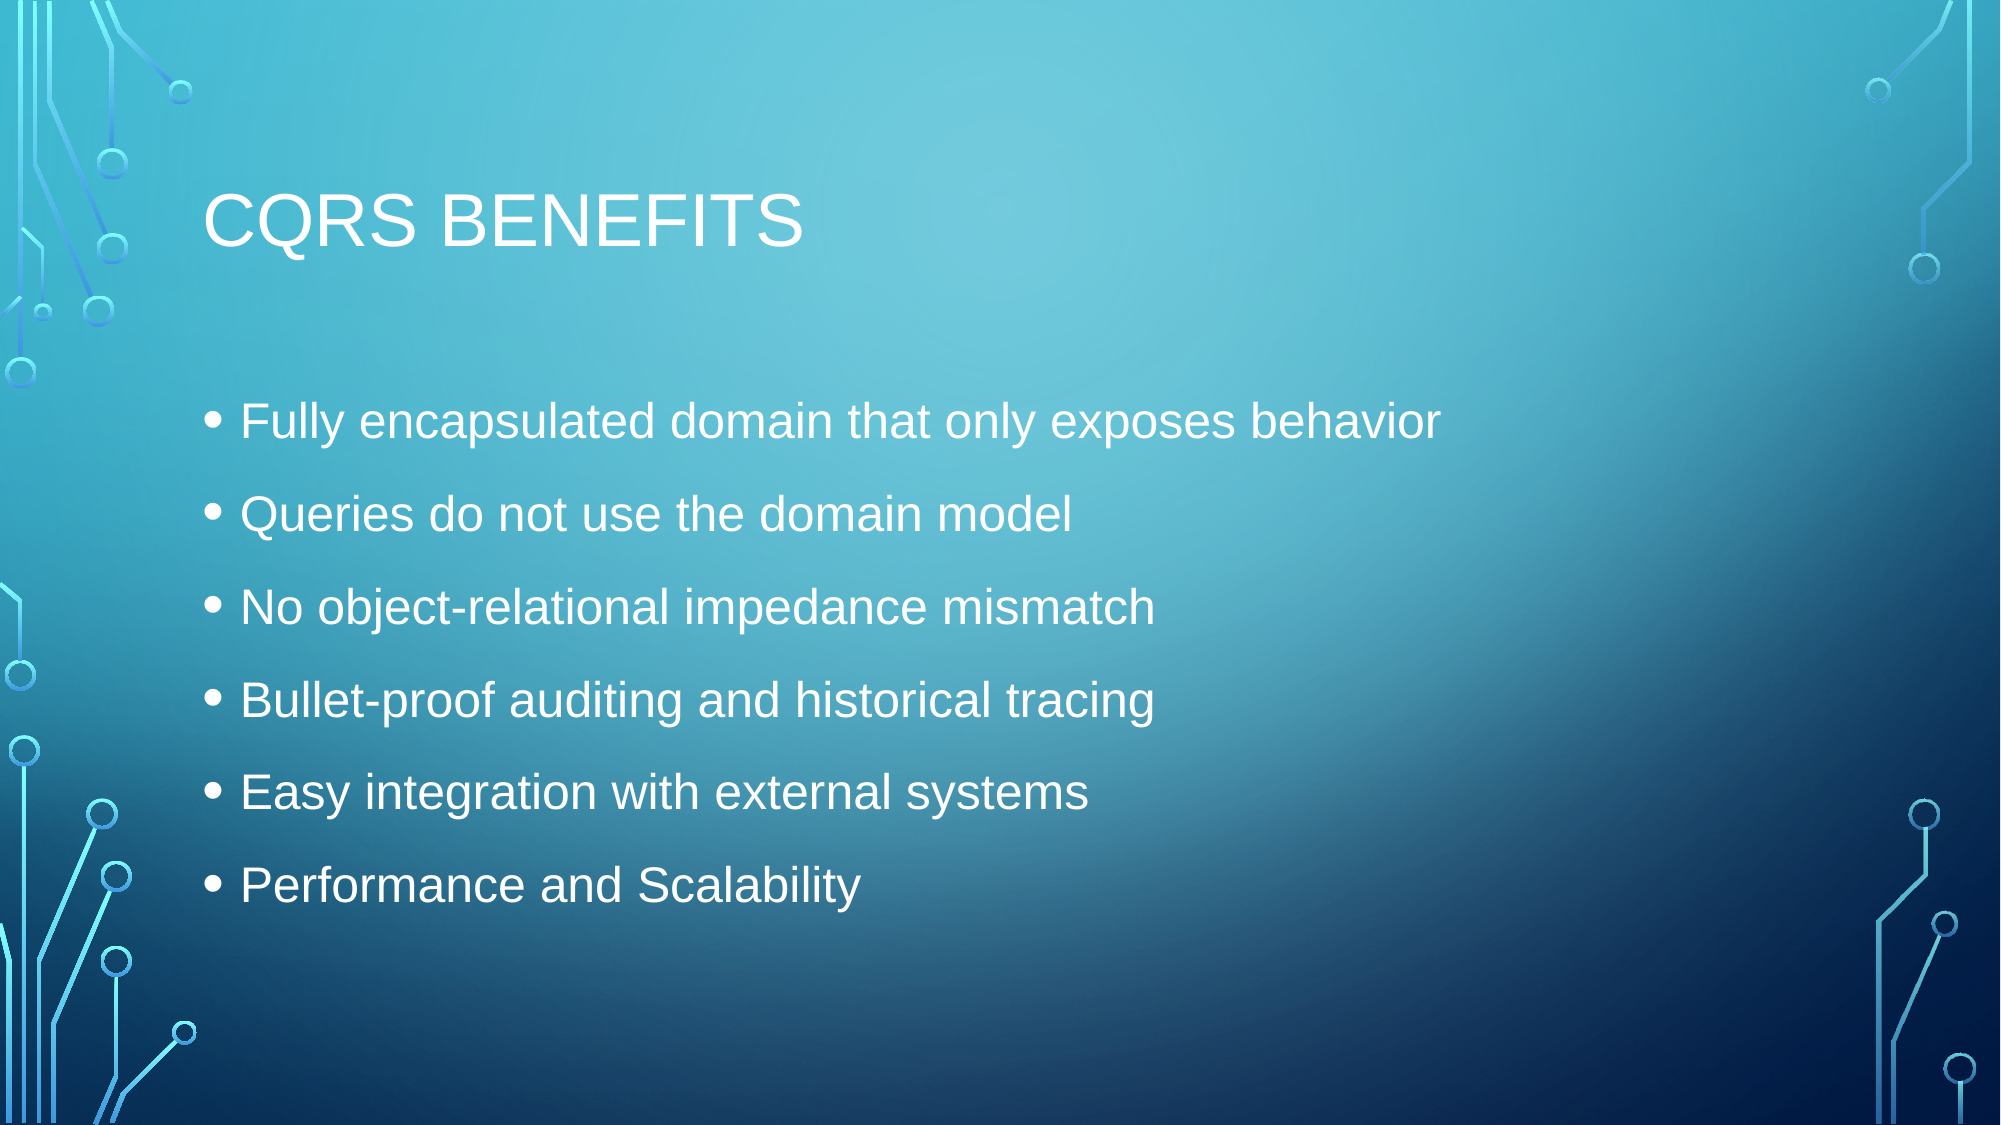

# CQRS benefits
Fully encapsulated domain that only exposes behavior
Queries do not use the domain model
No object-relational impedance mismatch
Bullet-proof auditing and historical tracing
Easy integration with external systems
Performance and Scalability